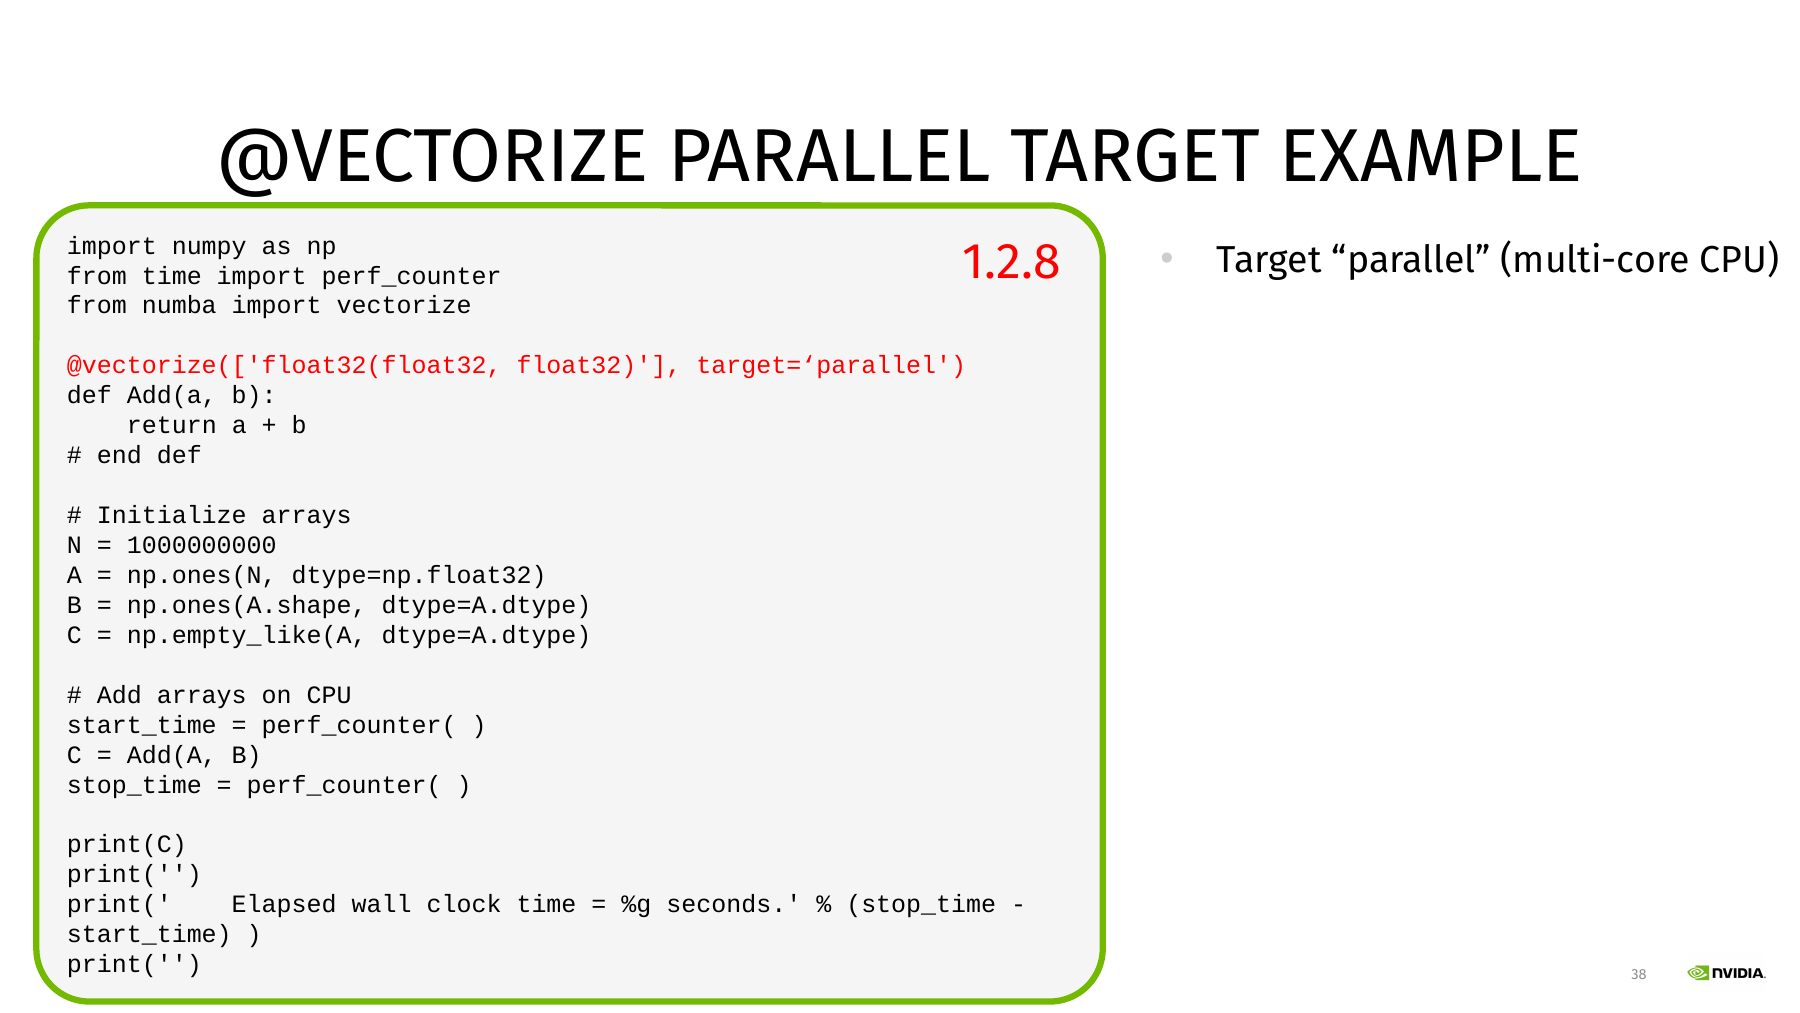

# @Vectorize parallel Target Example
import numpy as np
from time import perf_counter
from numba import vectorize

@vectorize(['float32(float32, float32)'], target=‘parallel')
def Add(a, b):
    return a + b
# end def

# Initialize arrays
N = 1000000000
A = np.ones(N, dtype=np.float32)
B = np.ones(A.shape, dtype=A.dtype)
C = np.empty_like(A, dtype=A.dtype)

# Add arrays on CPU
start_time = perf_counter( )
C = Add(A, B)
stop_time = perf_counter( )

print(C)
print('')
print('    Elapsed wall clock time = %g seconds.' % (stop_time - start_time) )
print('')
1.2.8
Target “parallel” (multi-core CPU)